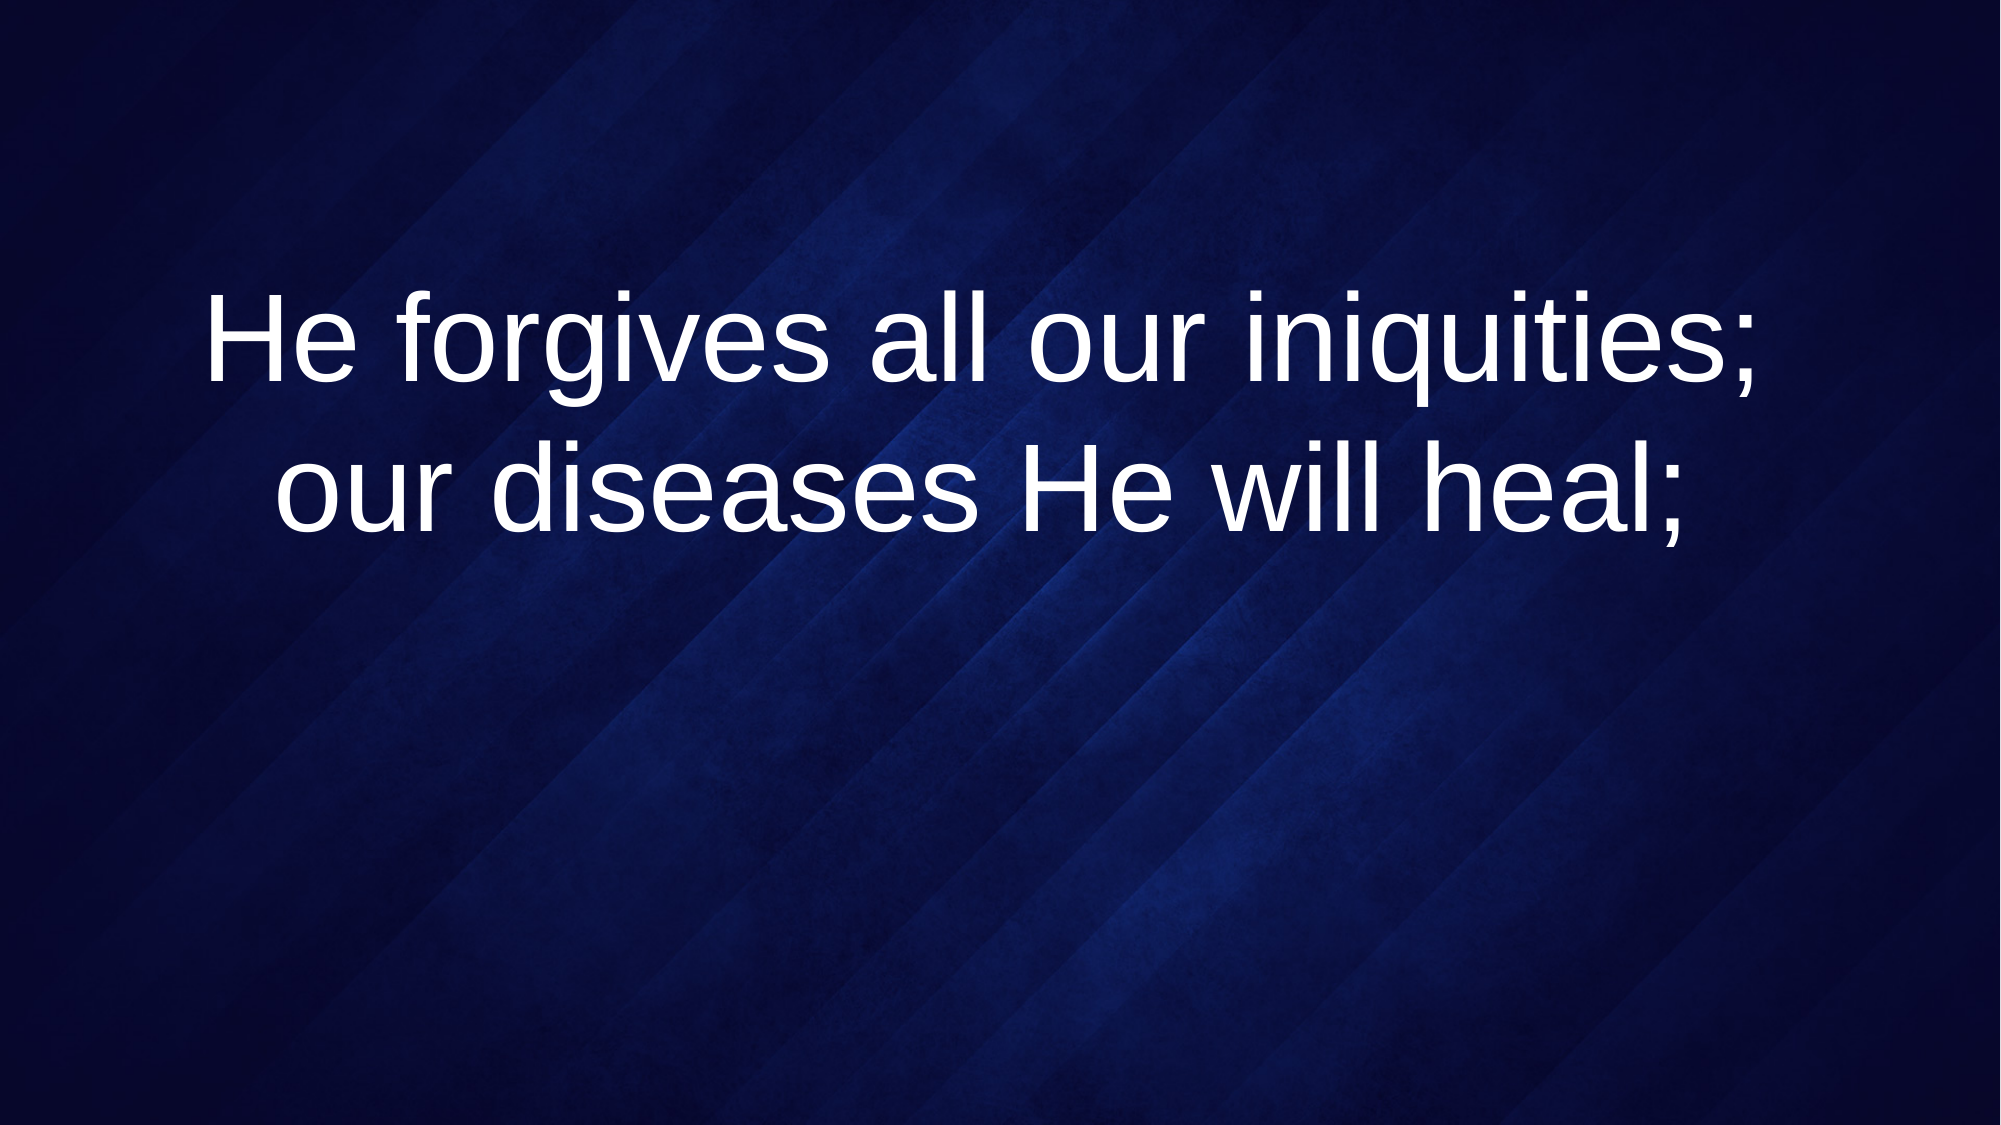

# He forgives all our iniquities; our diseases He will heal;